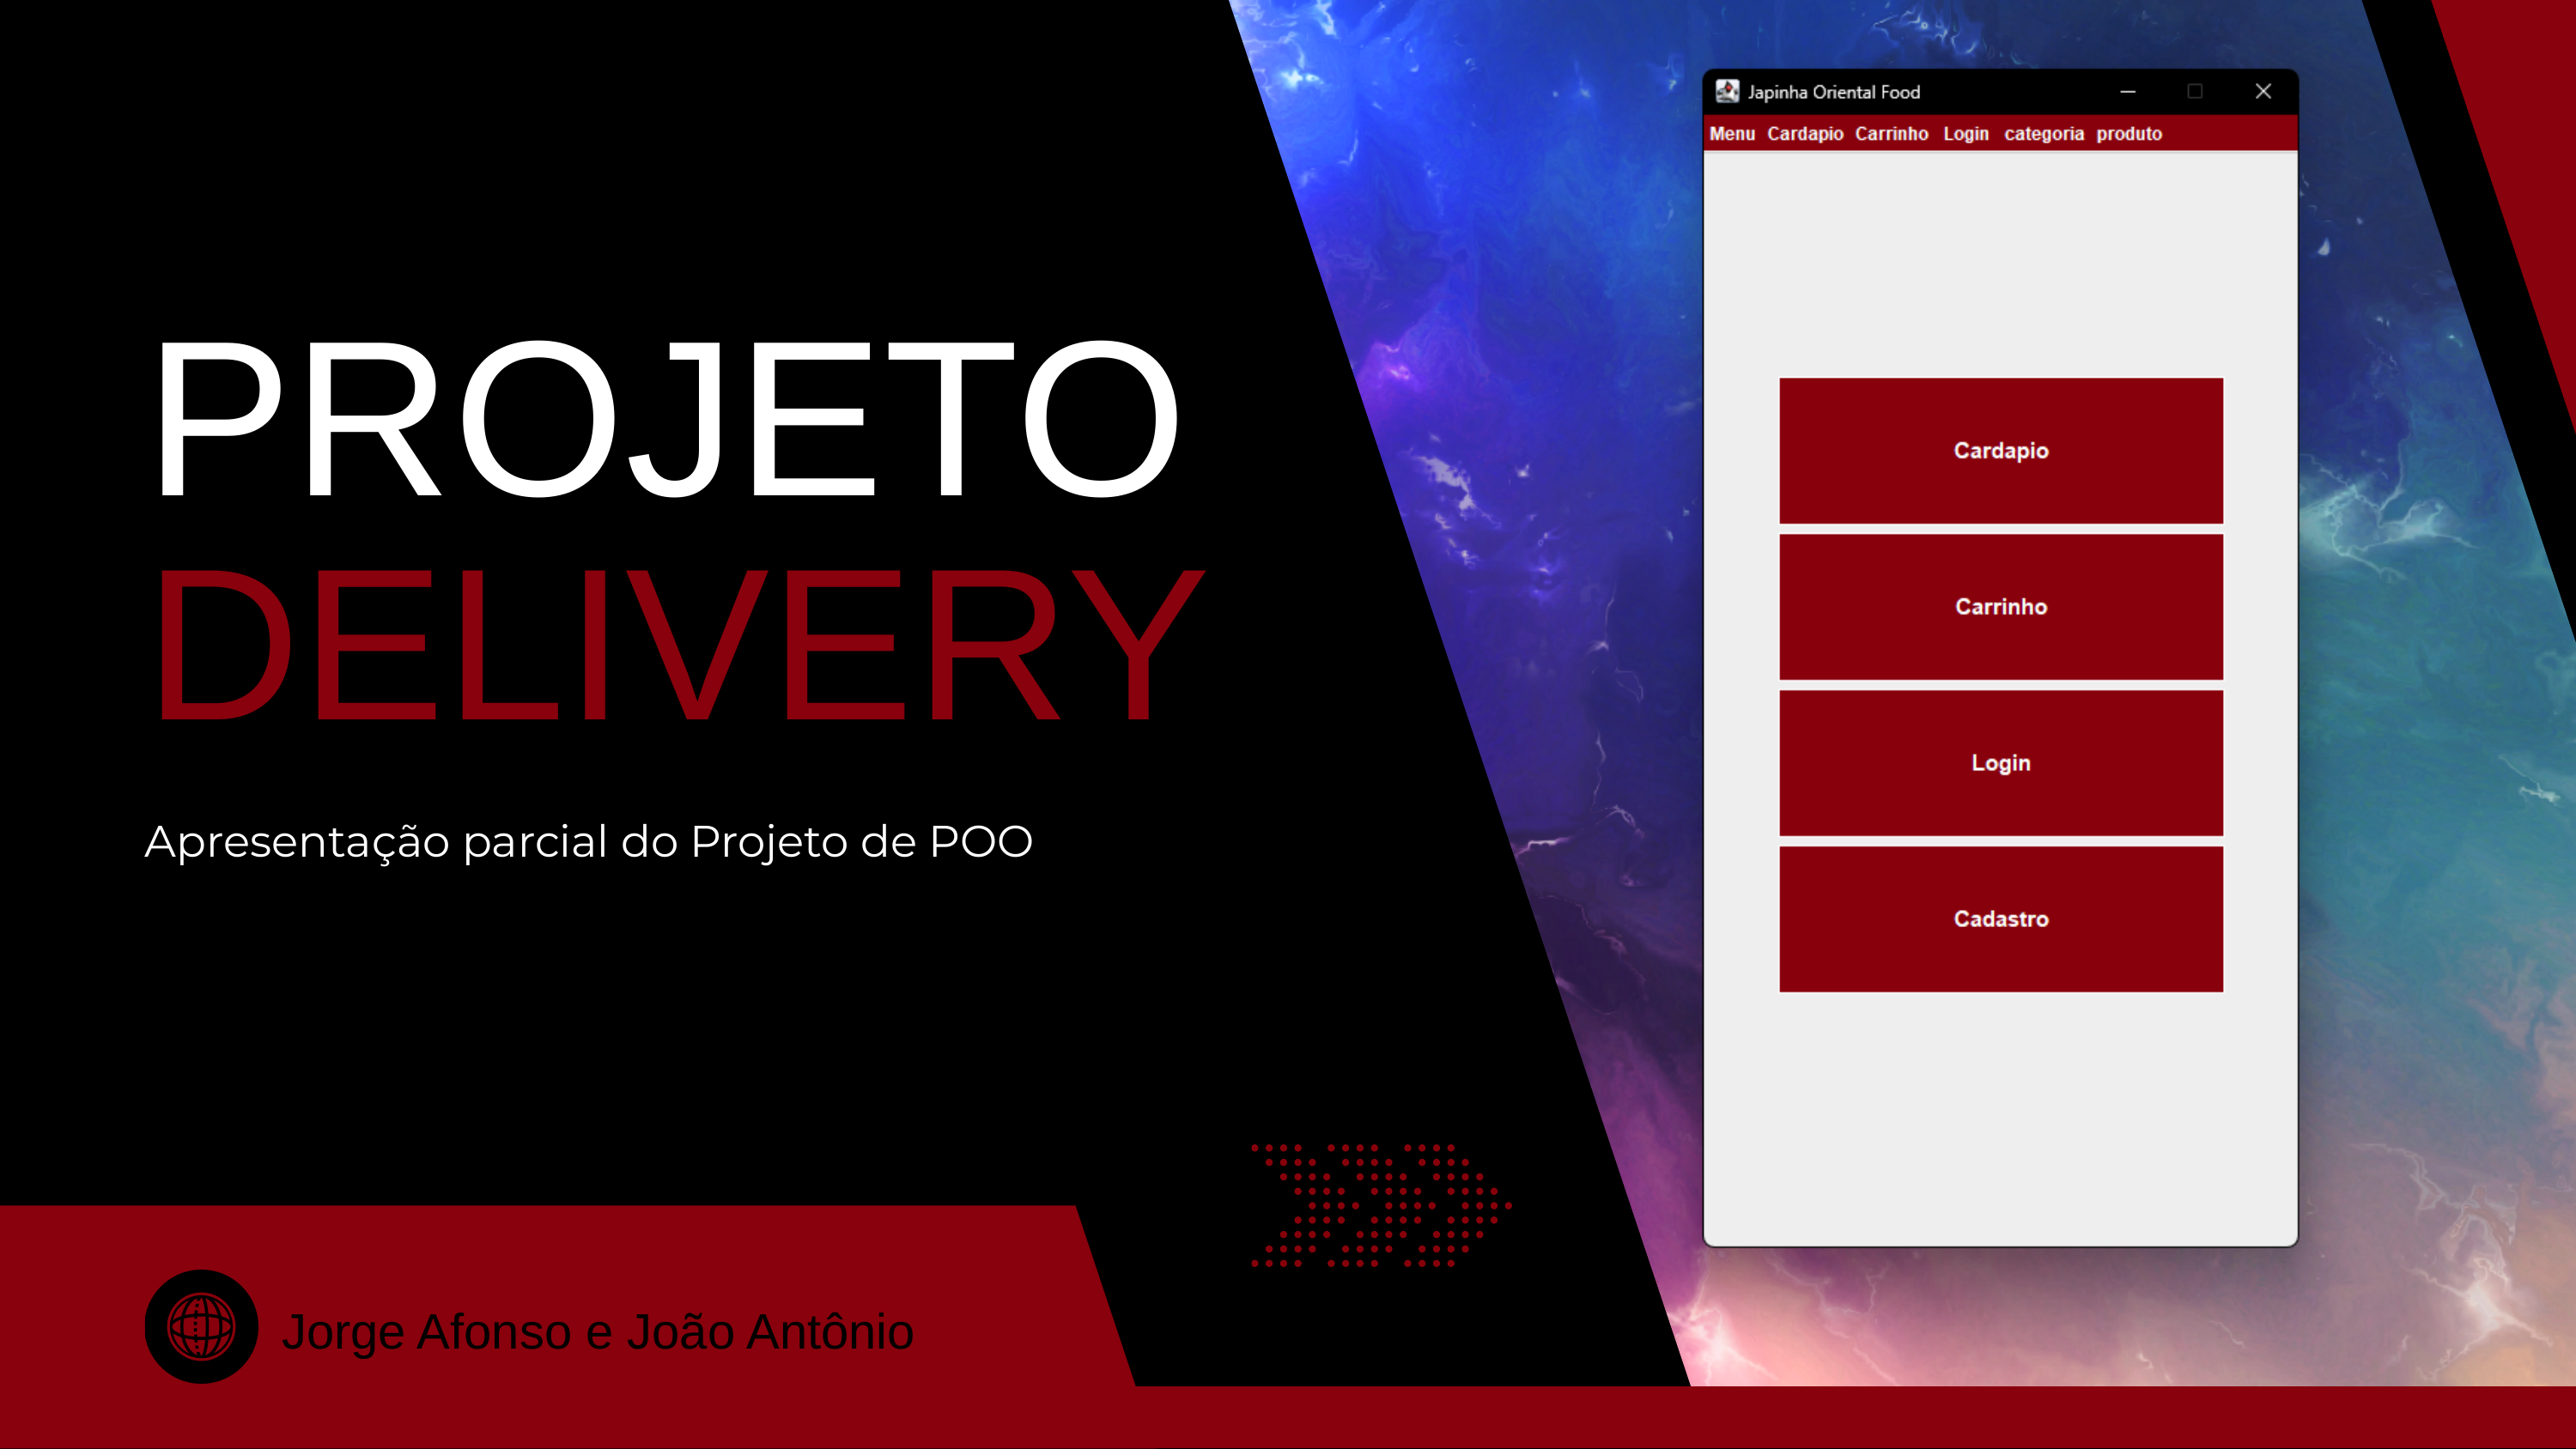

PROJETO
DELIVERY
Apresentação parcial do Projeto de POO

Jorge Afonso e João Antônio